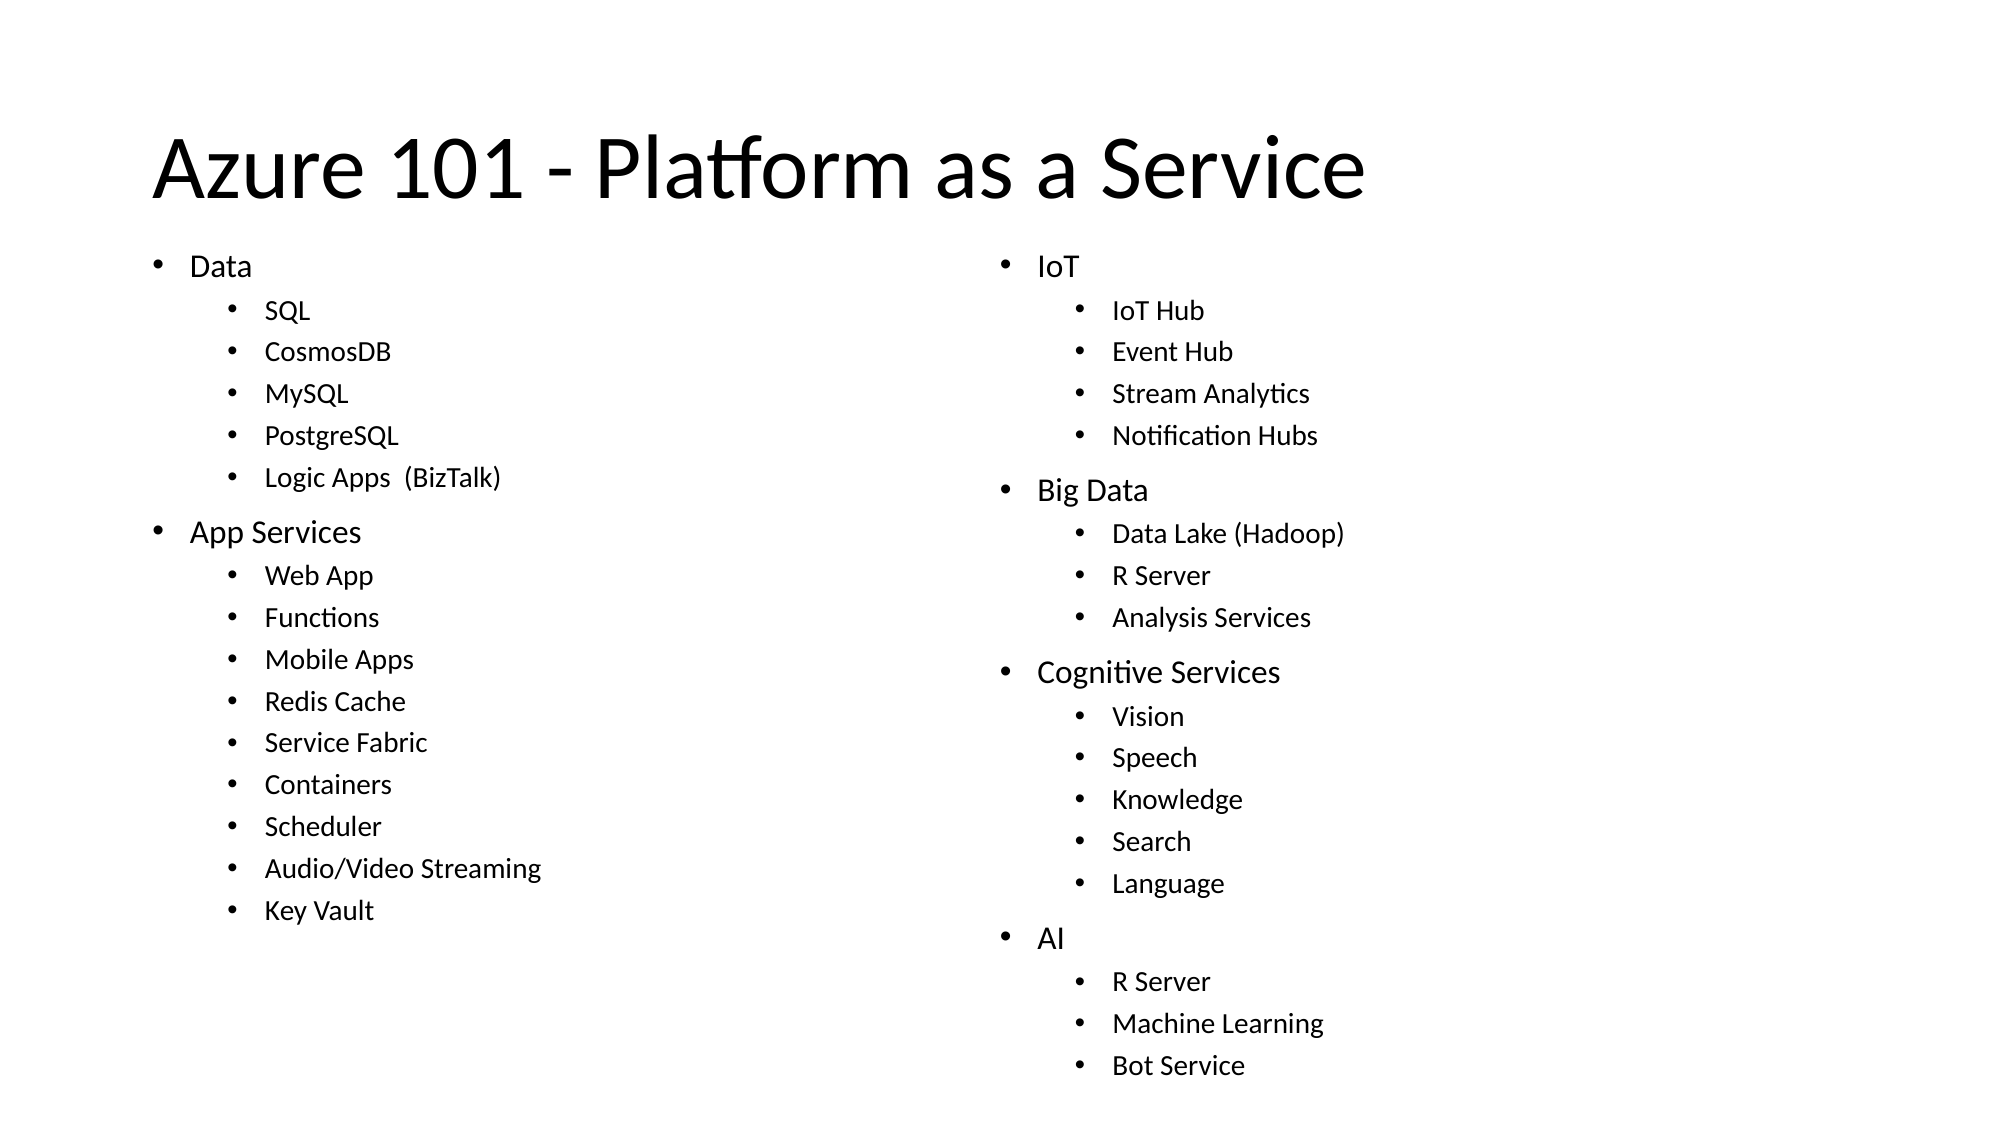

# Azure 101 - Platform as a Service
Data
SQL
CosmosDB
MySQL
PostgreSQL
Logic Apps  (BizTalk)
App Services
Web App
Functions
Mobile Apps
Redis Cache
Service Fabric
Containers
Scheduler
Audio/Video Streaming
Key Vault

IoT
IoT Hub
Event Hub
Stream Analytics
Notification Hubs
Big Data
Data Lake (Hadoop)
R Server
Analysis Services
Cognitive Services
Vision
Speech
Knowledge
Search
Language
AI
R Server
Machine Learning
Bot Service